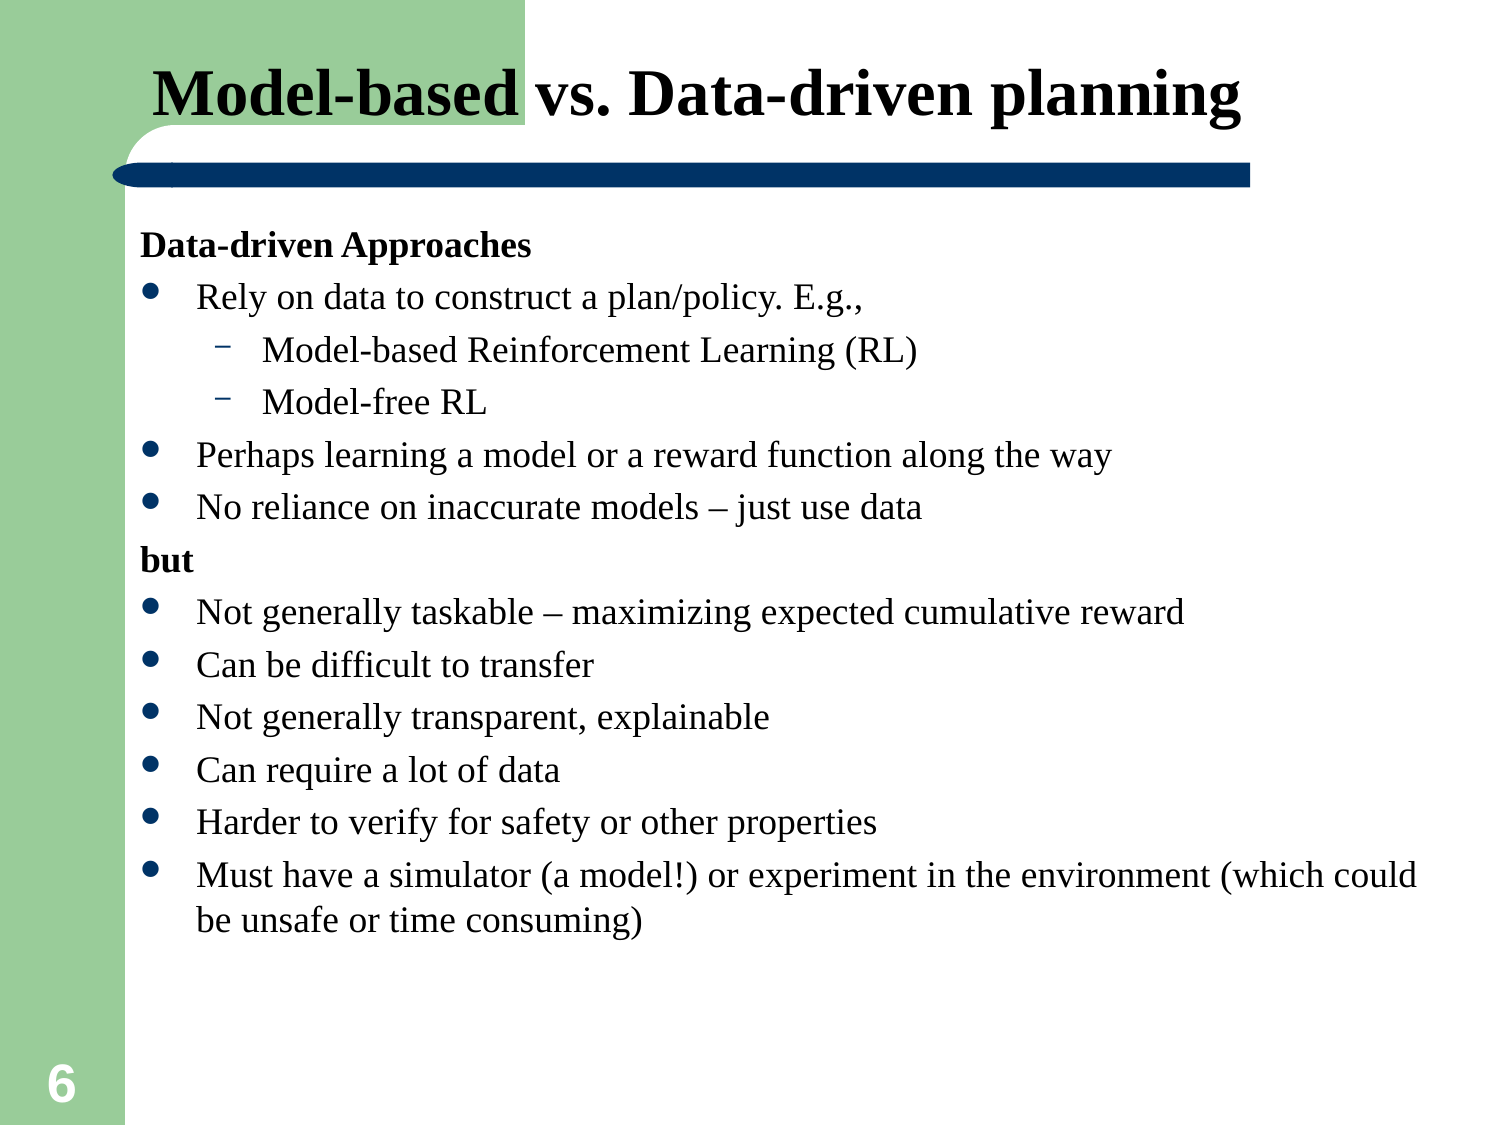

# Model-based vs. Data-driven planning
Data-driven Approaches
Rely on data to construct a plan/policy. E.g.,
Model-based Reinforcement Learning (RL)
Model-free RL
Perhaps learning a model or a reward function along the way
No reliance on inaccurate models – just use data
but
Not generally taskable – maximizing expected cumulative reward
Can be difficult to transfer
Not generally transparent, explainable
Can require a lot of data
Harder to verify for safety or other properties
Must have a simulator (a model!) or experiment in the environment (which could be unsafe or time consuming)
6